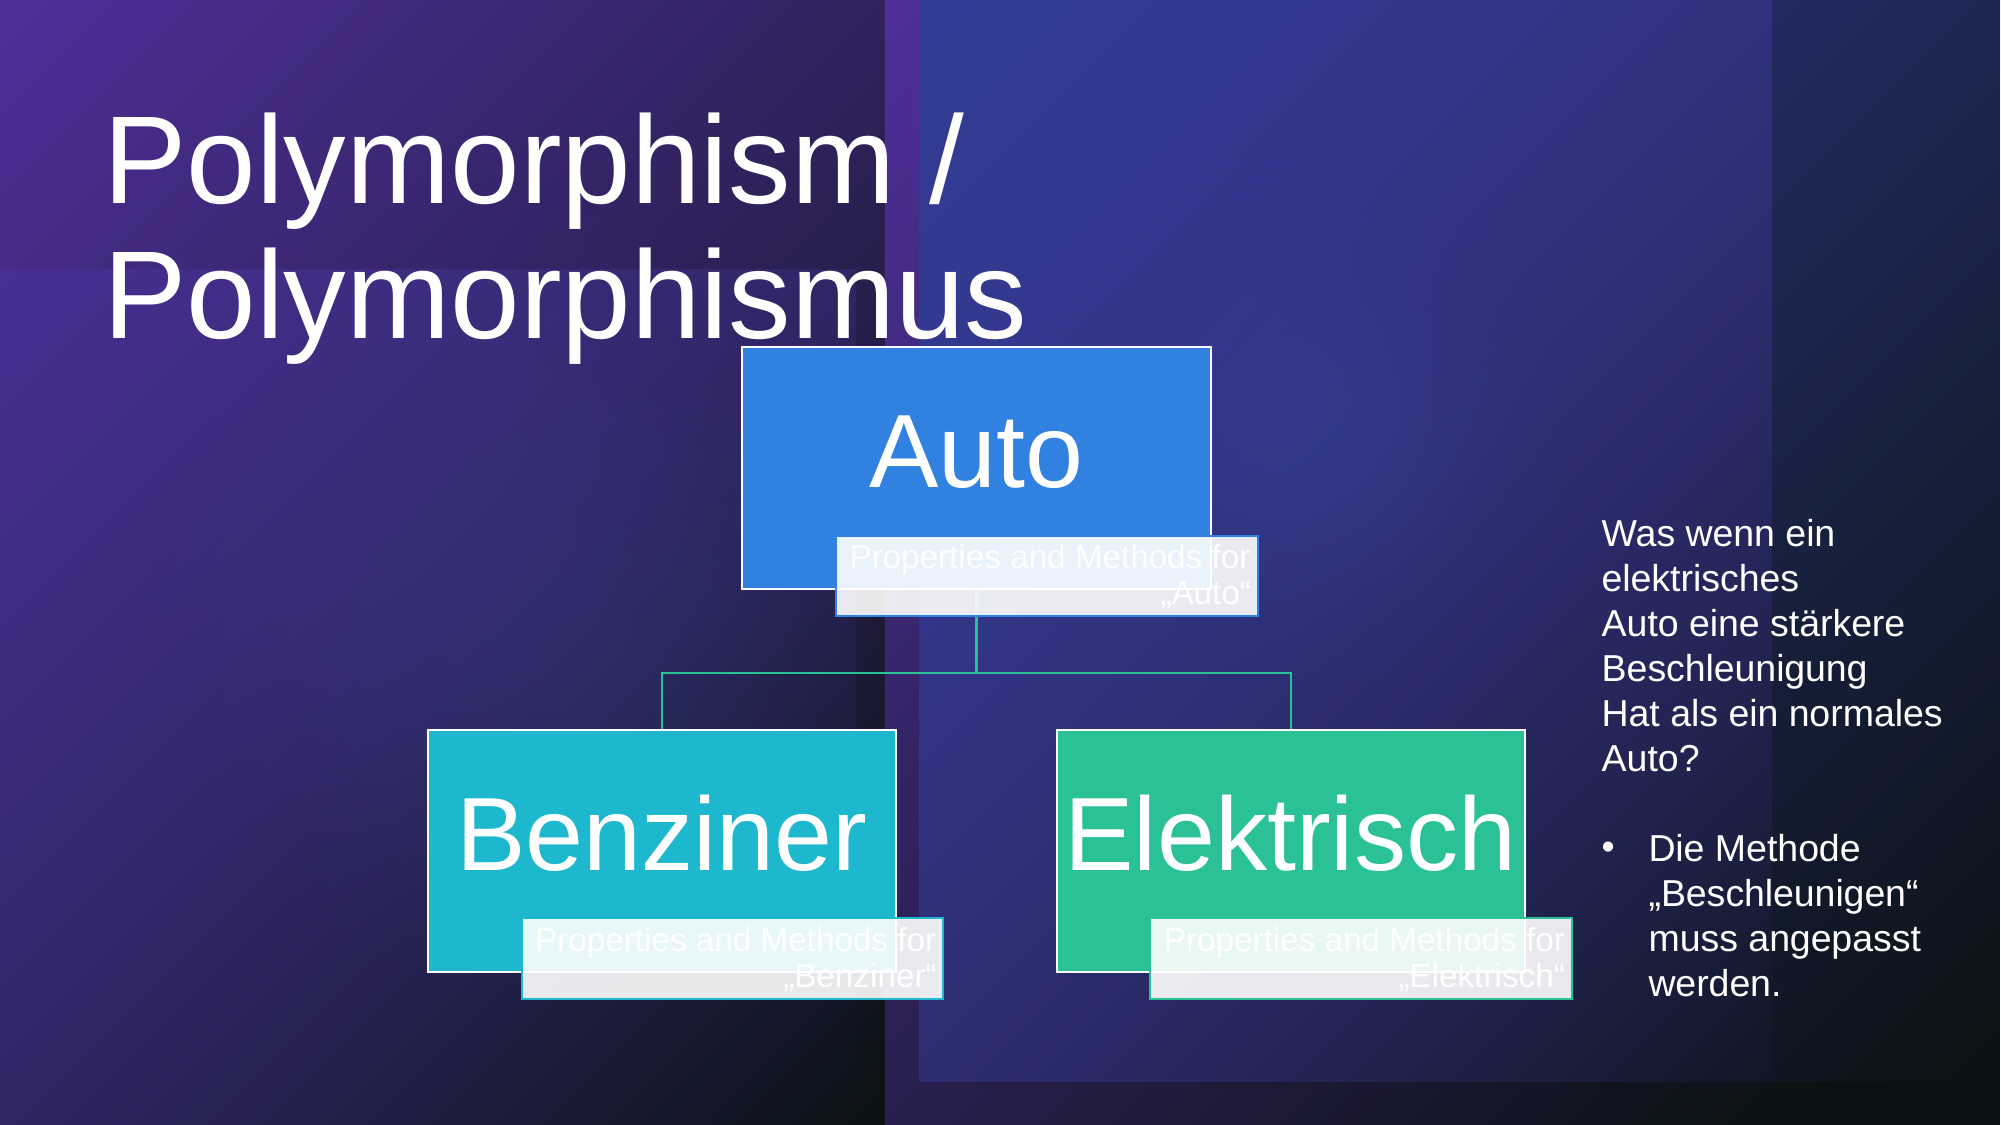

# Polymorphism / Polymorphismus
Auto
Properties and Methods for „Auto“
Benziner
Properties and Methods for „Benziner“
Elektrisch
Properties and Methods for „Elektrisch“
Was wenn ein elektrisches
Auto eine stärkere Beschleunigung
Hat als ein normales Auto?

Die Methode „Beschleunigen“ muss angepasst werden.